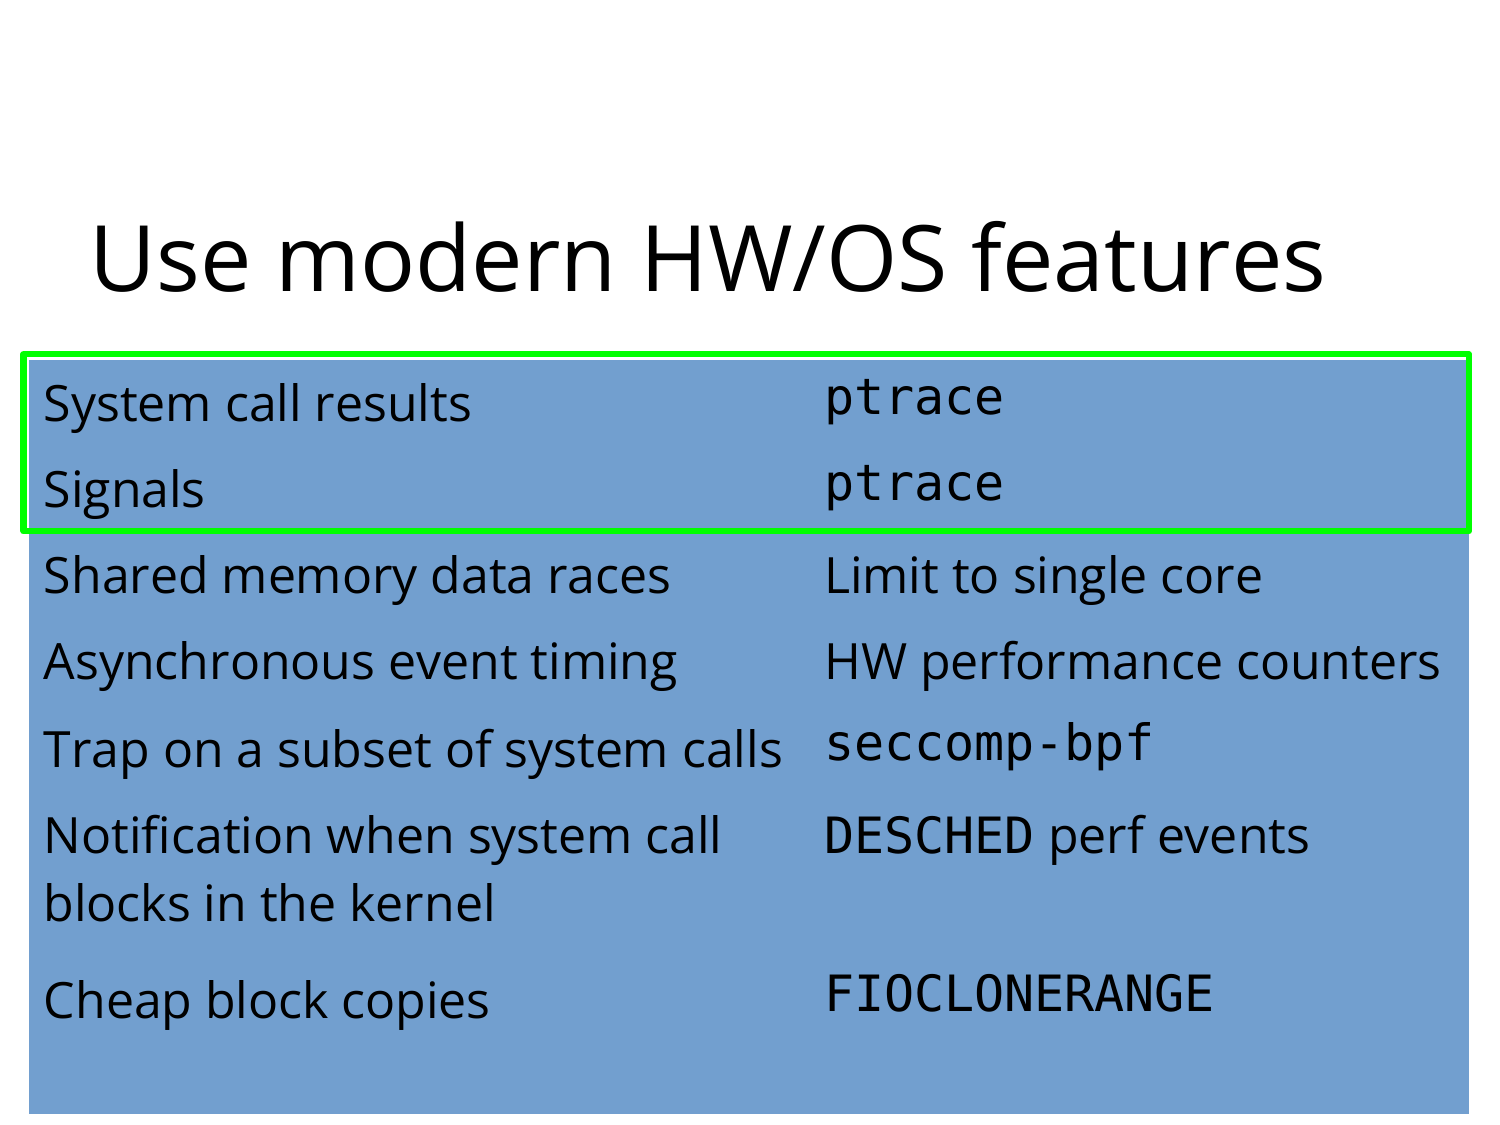

Use modern HW/OS features

| System call results | ptrace |
| --- | --- |
| Signals | ptrace |
| Shared memory data races | Limit to single core |
| Asynchronous event timing | HW performance counters |
| Trap on a subset of system calls | seccomp-bpf |
| Notification when system call blocks in the kernel | DESCHED perf events |
| Cheap block copies | FIOCLONERANGE |